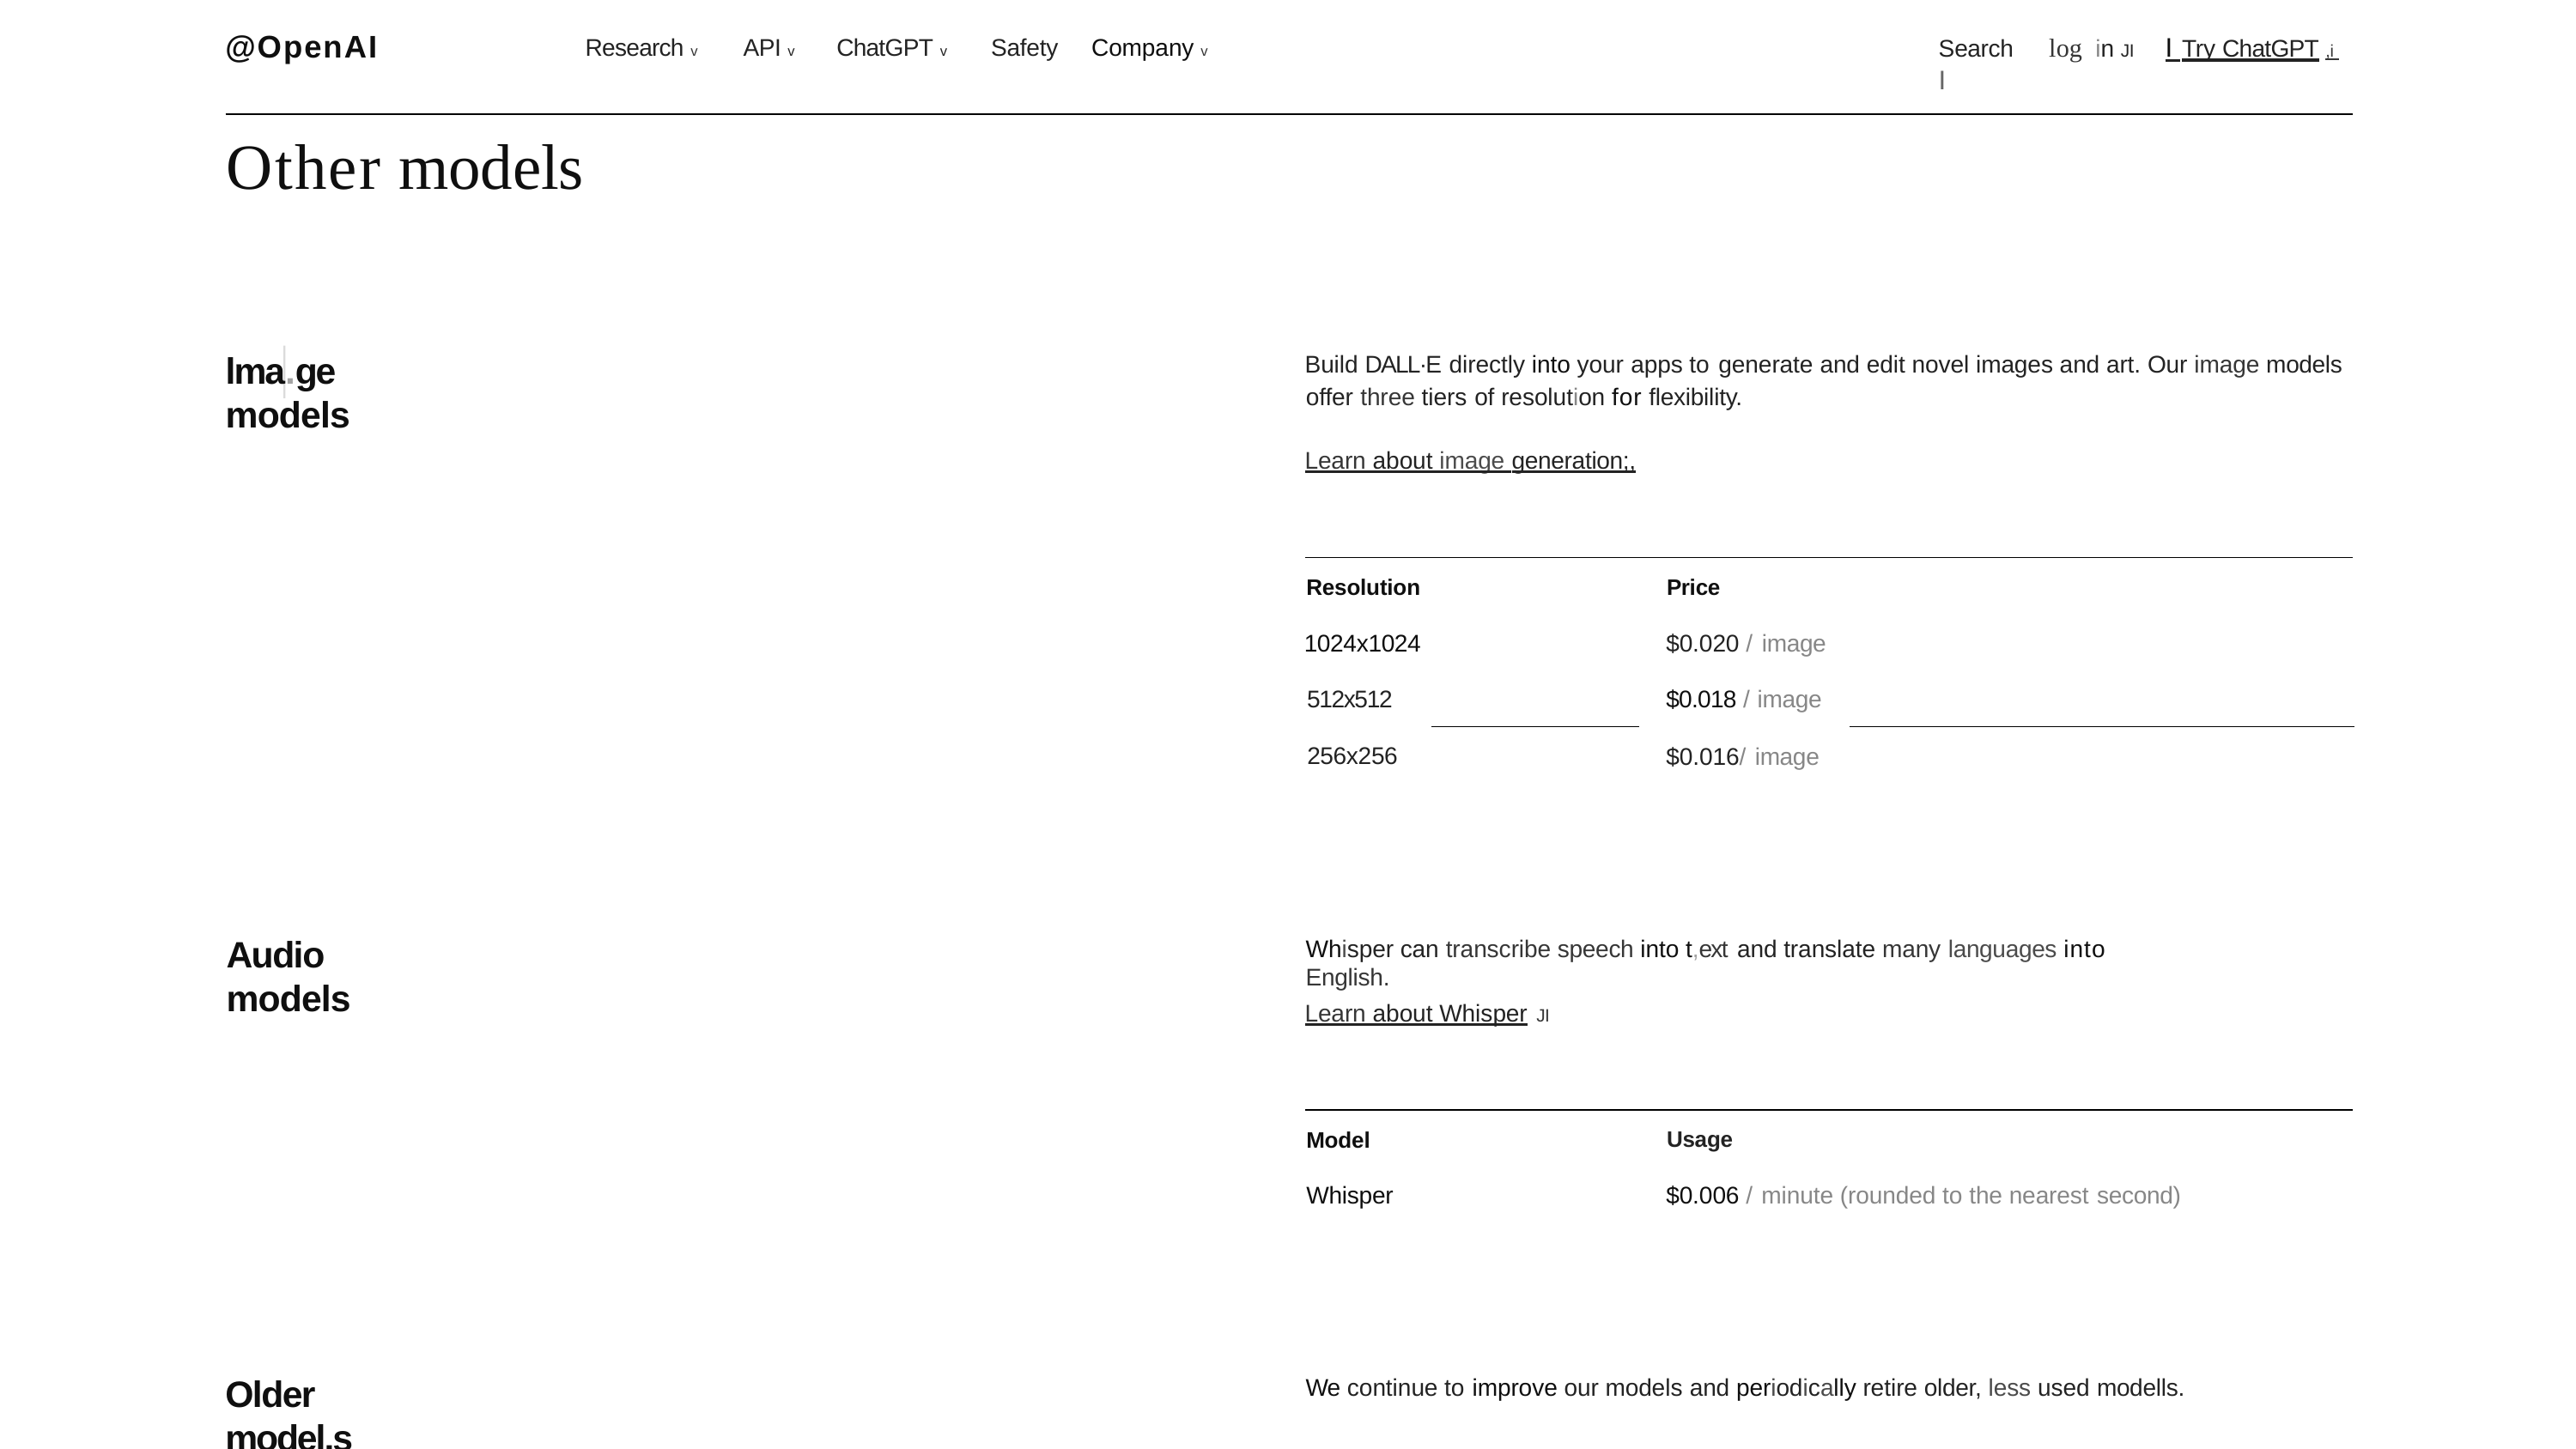

@OpenAI
Search	log in JI	I Try ChatGPT ,i  I
Research v
API v
ChatGPT v
Safety
Company v

Other models
Build DALL·E directly into your apps to generate and edit novel images and art. Our image models offer three tiers of resolution for flexibility.

lma.ge models
Learn about image generation;,

Resolution
Price
1024x1024
$0.020 / image
512x512
$0.018 / image

256x256
$0.016/ image
Audio models
Whisper can transcribe speech into t,ext and translate many languages into English.
Learn about Whisper JI

Usage
Model
Whisper
$0.006 / minute (rounded to the nearest second)
Older model.s
We continue to improve our models and periodically retire older, less used modells.